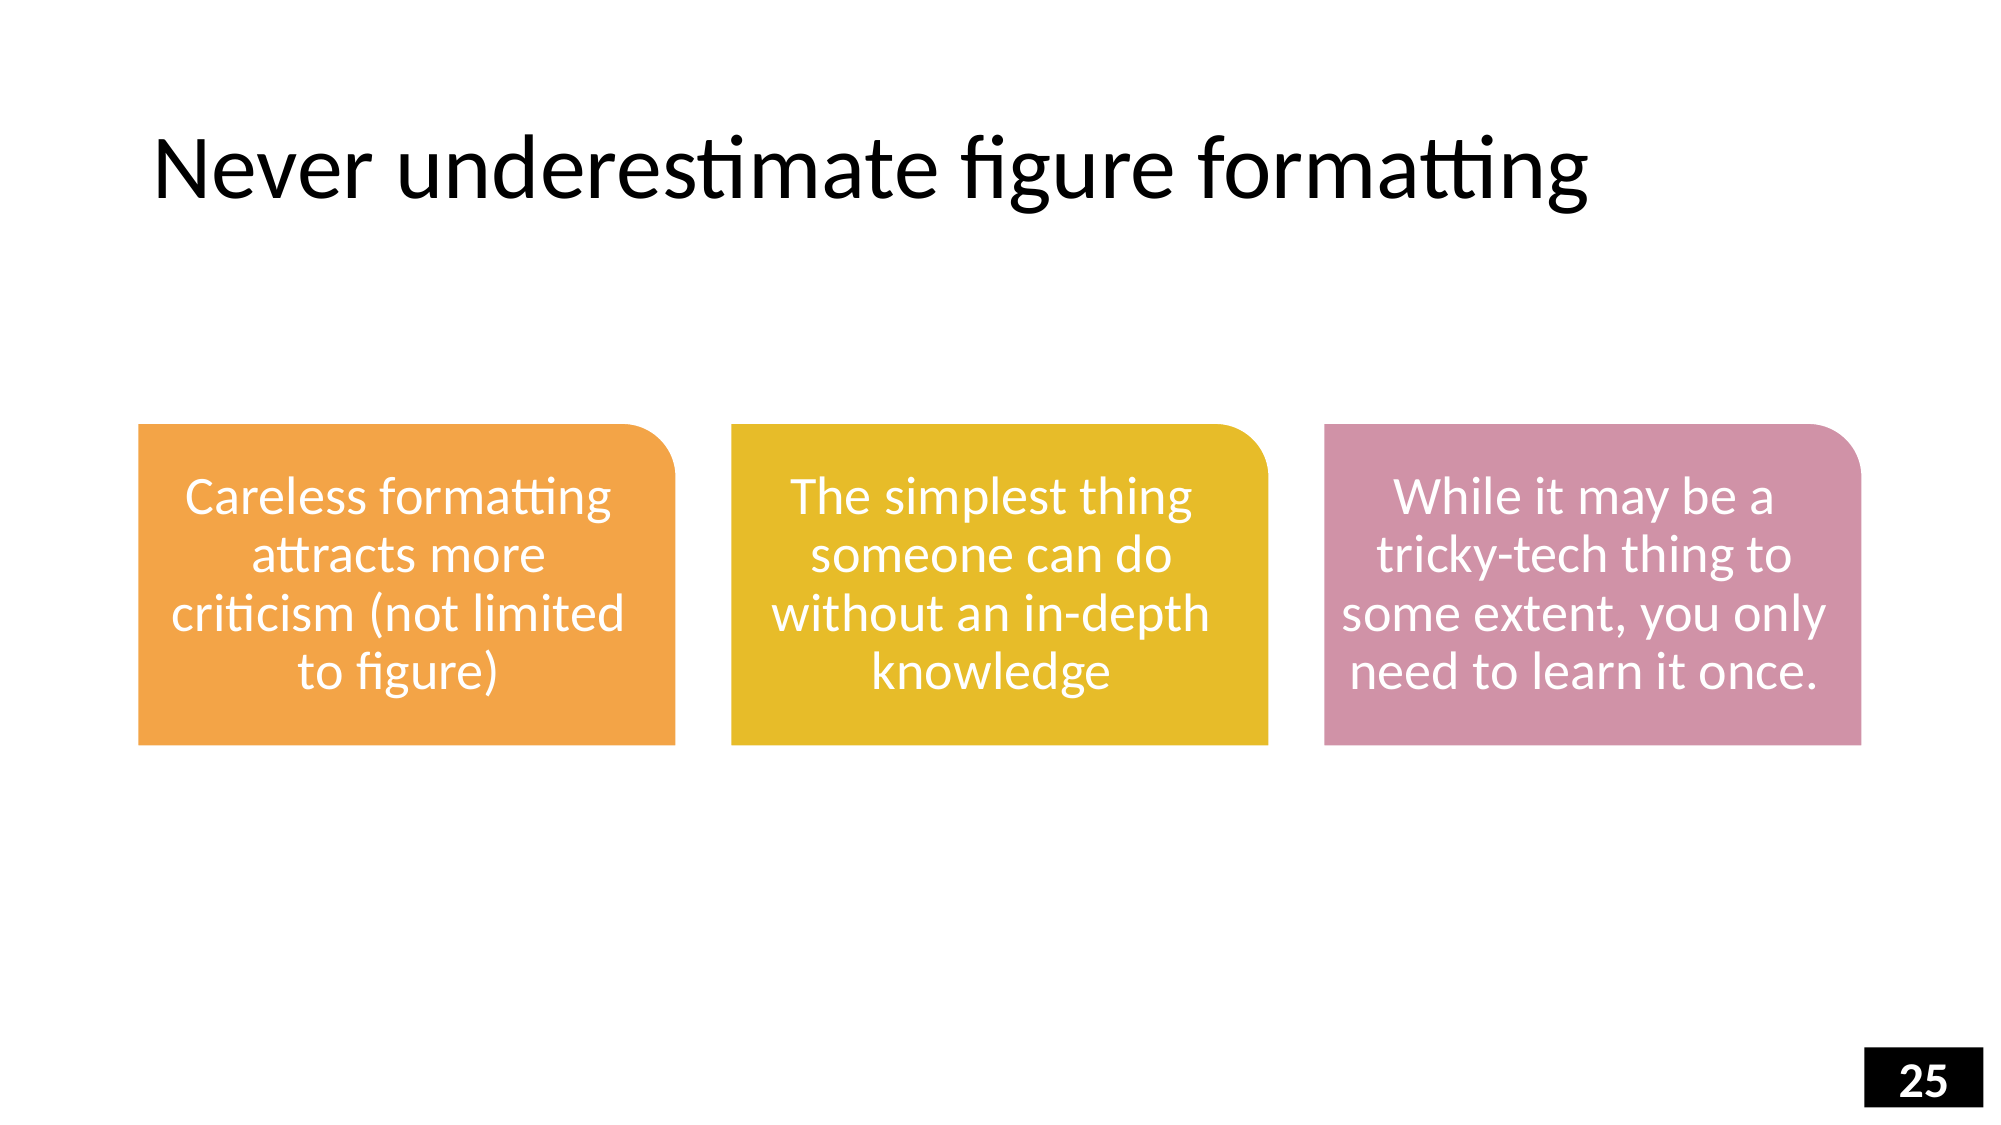

# Never underestimate figure formatting
Careless formatting attracts more criticism (not limited to figure)
The simplest thing someone can do without an in-depth knowledge
While it may be a tricky-tech thing to some extent, you only need to learn it once.
25